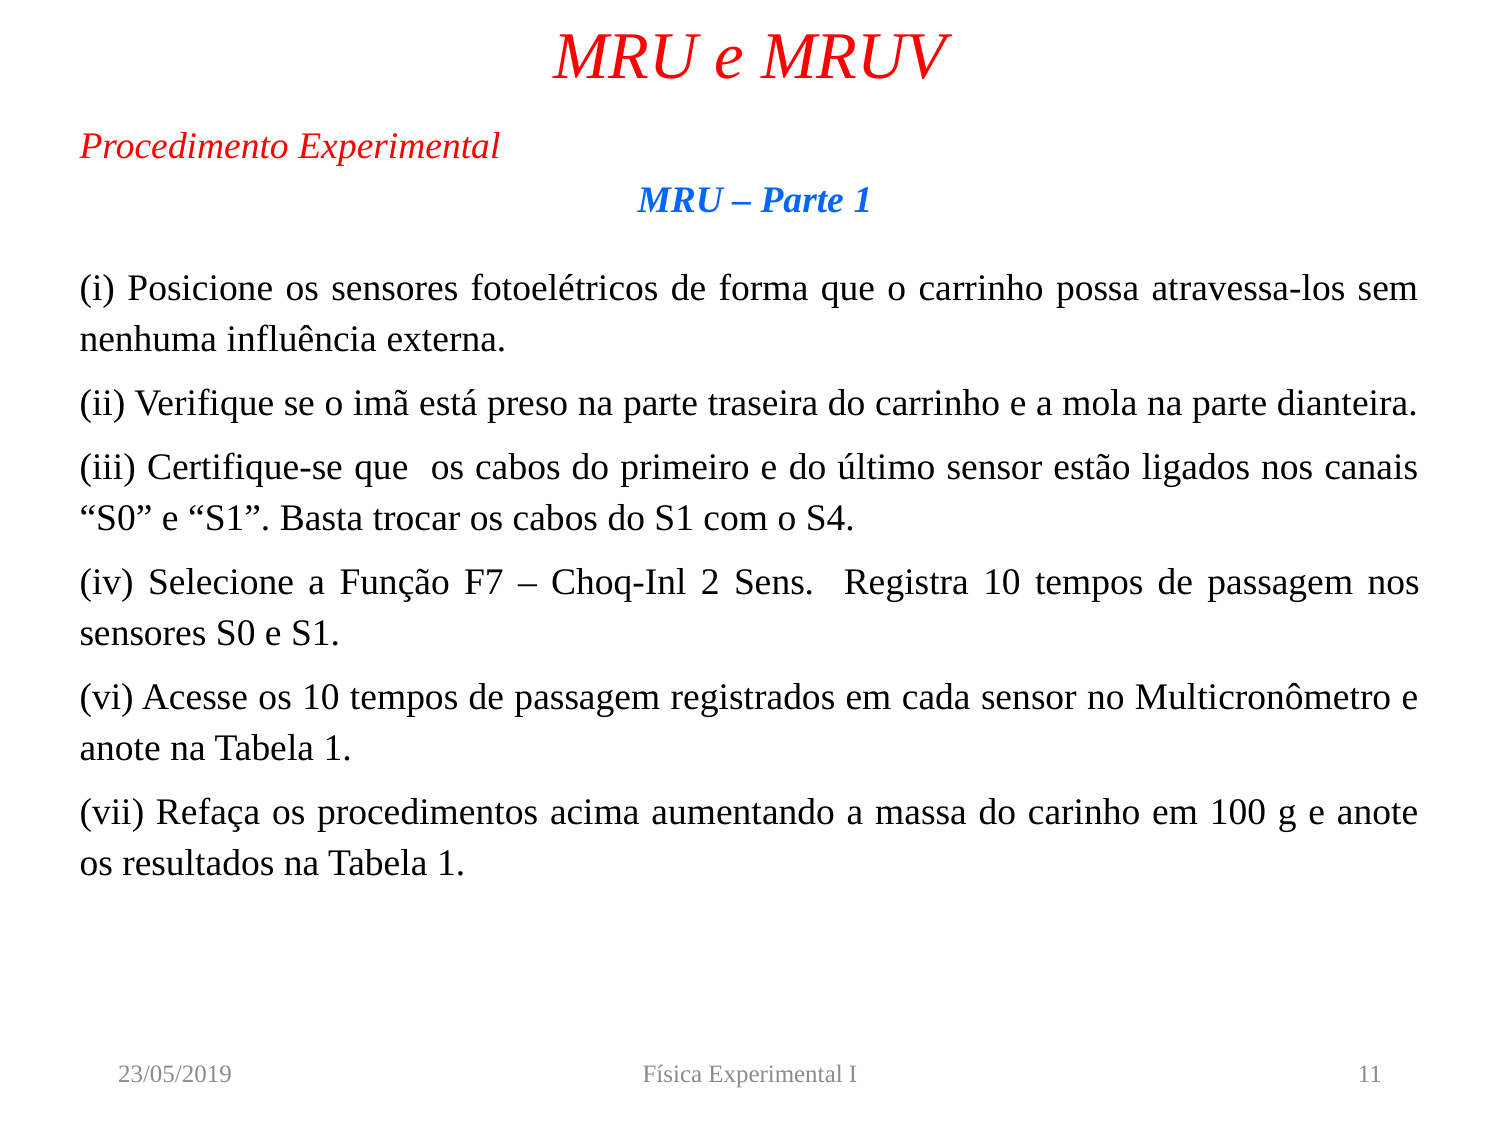

# MRU e MRUV
Procedimento Experimental
MRU – Parte 1
(i) Posicione os sensores fotoelétricos de forma que o carrinho possa atravessa-los sem nenhuma influência externa.
(ii) Verifique se o imã está preso na parte traseira do carrinho e a mola na parte dianteira.
(iii) Certifique-se que  os cabos do primeiro e do último sensor estão ligados nos canais “S0” e “S1”. Basta trocar os cabos do S1 com o S4.
(iv) Selecione a Função F7 – Choq-Inl 2 Sens.  Registra 10 tempos de passagem nos sensores S0 e S1.
(vi) Acesse os 10 tempos de passagem registrados em cada sensor no Multicronômetro e anote na Tabela 1.
(vii) Refaça os procedimentos acima aumentando a massa do carinho em 100 g e anote os resultados na Tabela 1.
23/05/2019
Física Experimental I
11